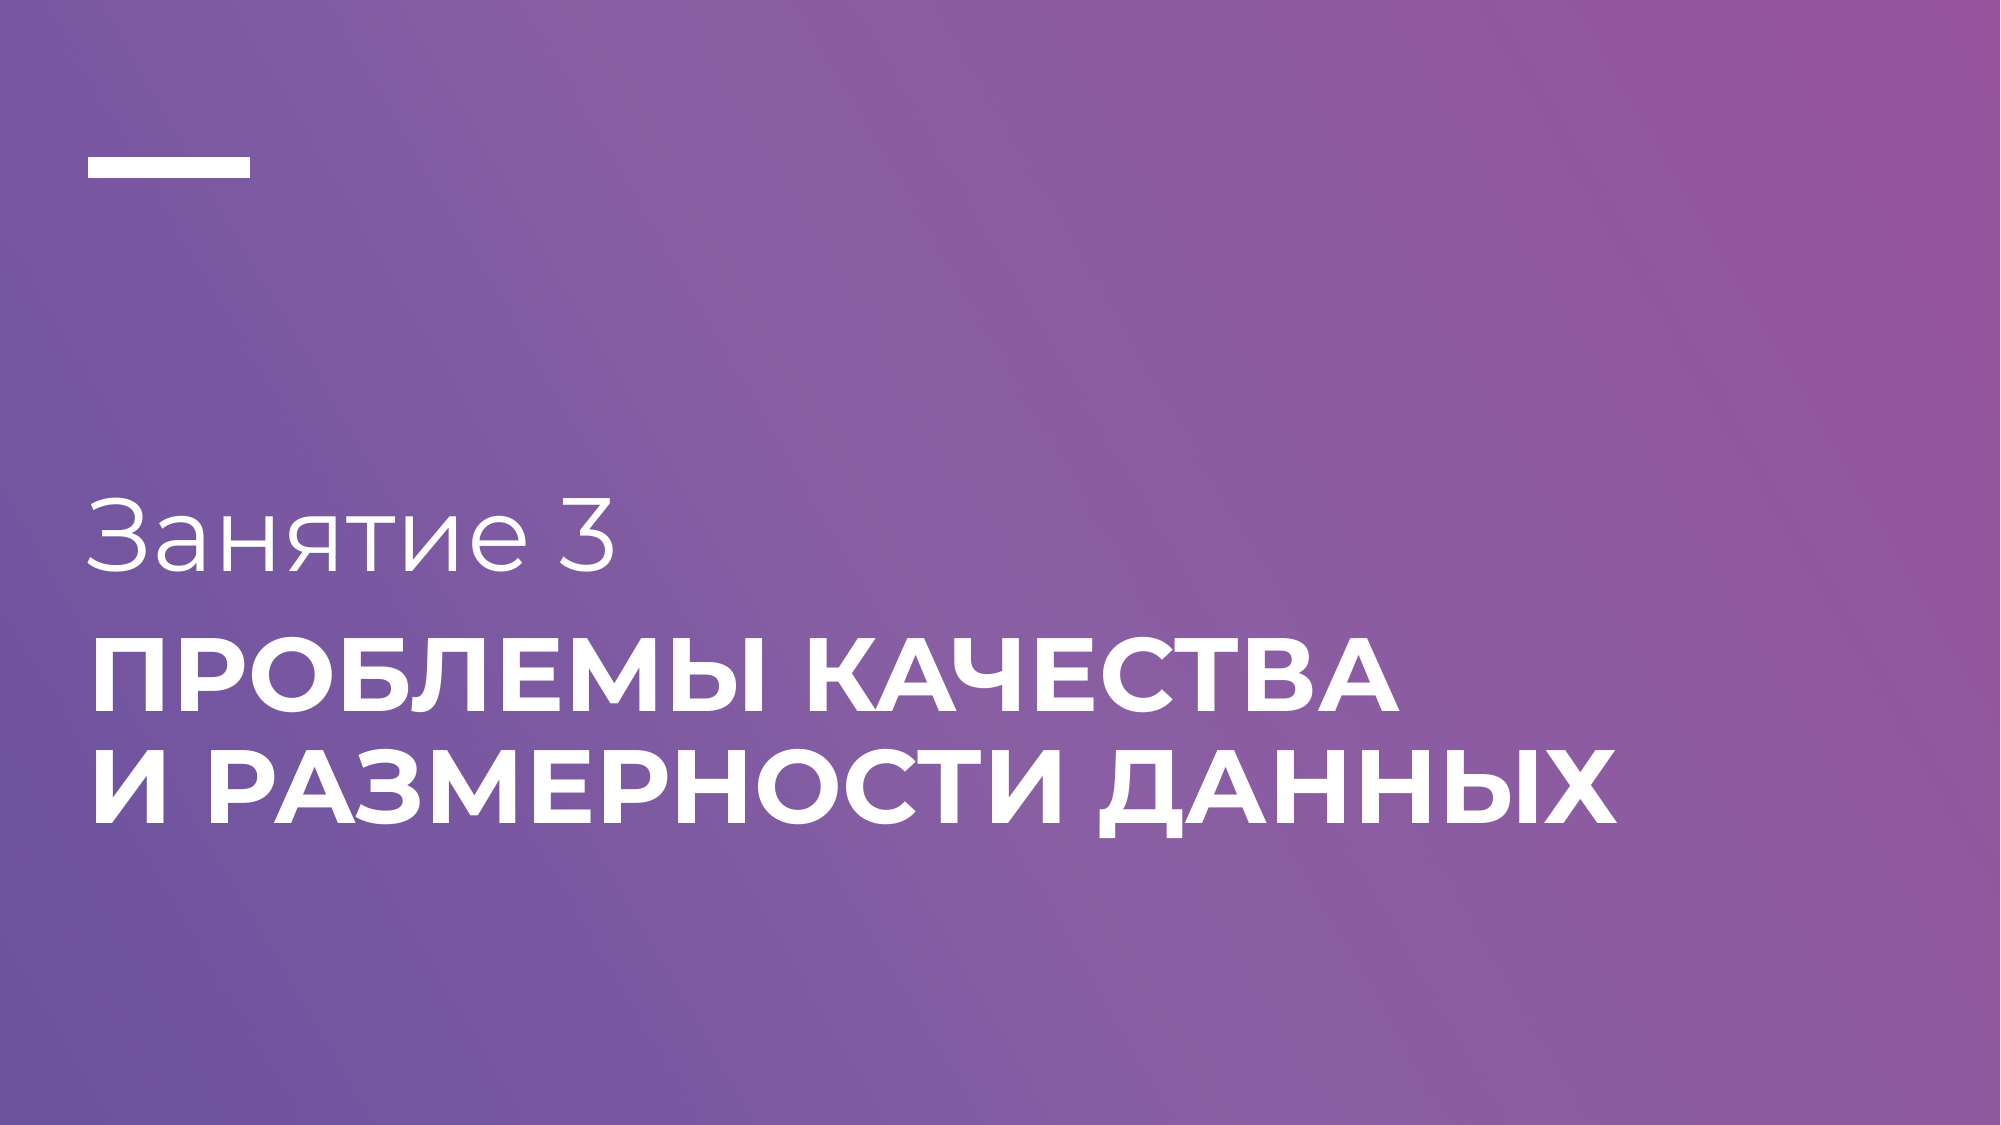

# Занятие 3
ПРОБЛЕМЫ КАЧЕСТВА
И РАЗМЕРНОСТИ ДАННЫХ